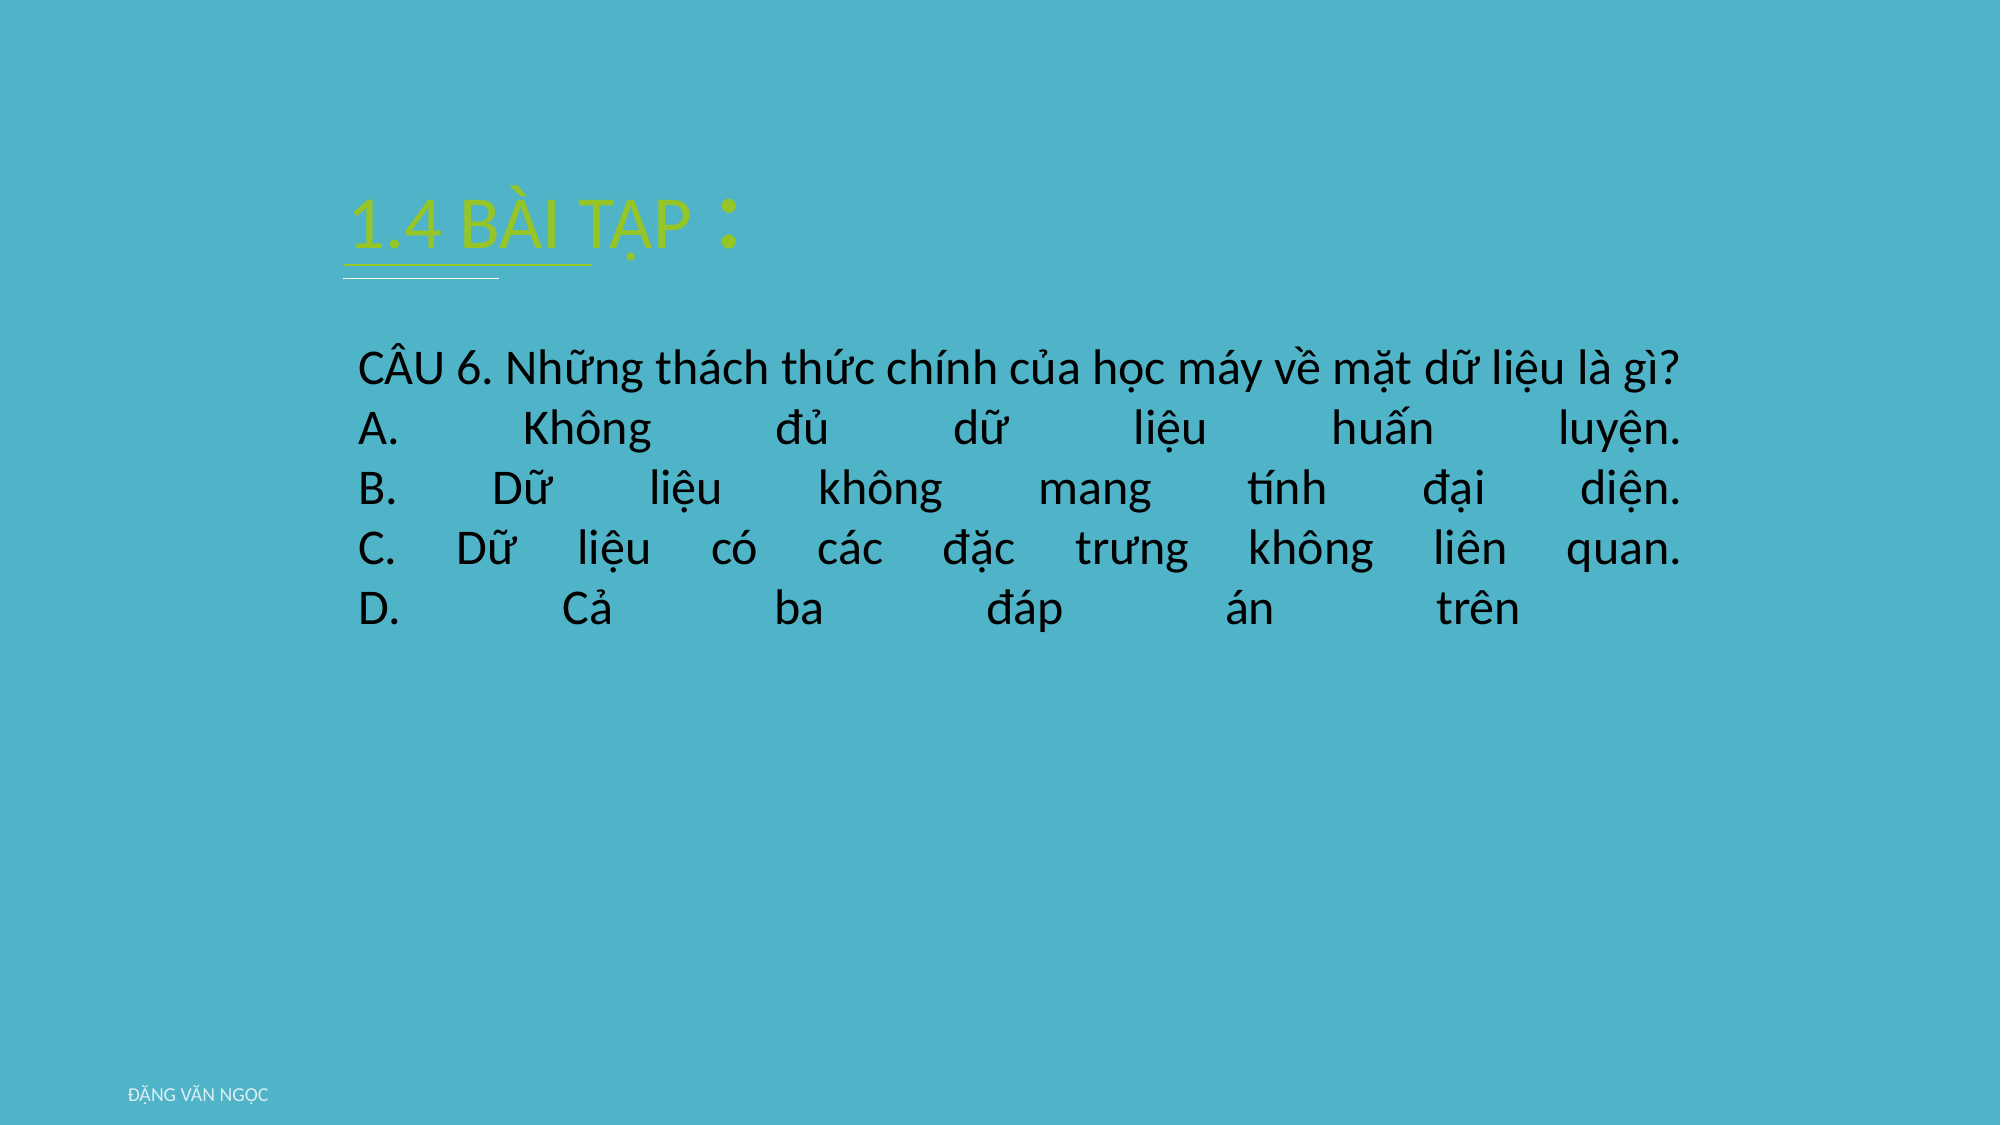

1.4 BÀI TẬP：
CÂU 6. Những thách thức chính của học máy về mặt dữ liệu là gì?
A. Không đủ dữ liệu huấn luyện.
B. Dữ liệu không mang tính đại diện.
C. Dữ liệu có các đặc trưng không liên quan.
D. Cả ba đáp án trên
Đặng Văn Ngọc